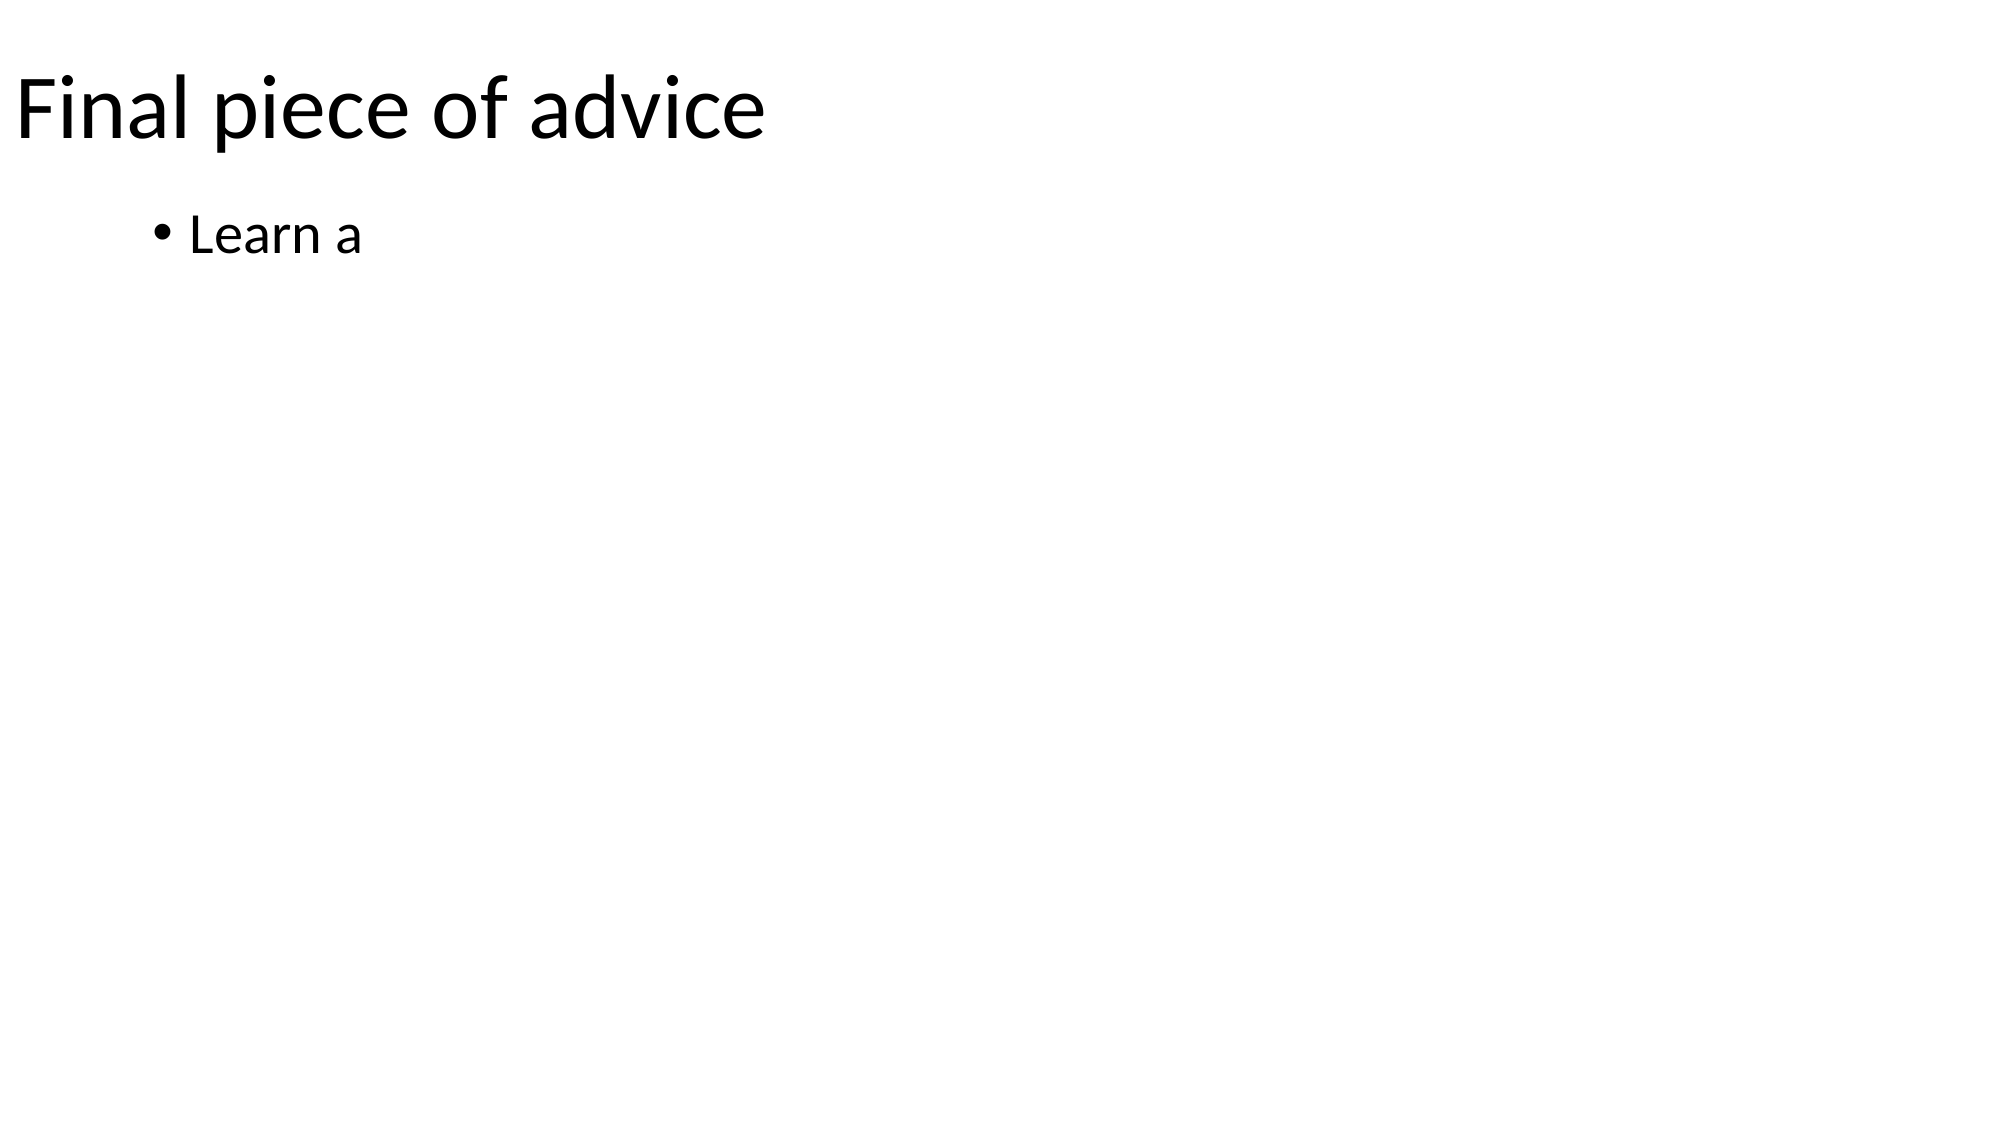

# Final piece of advice
Learn a